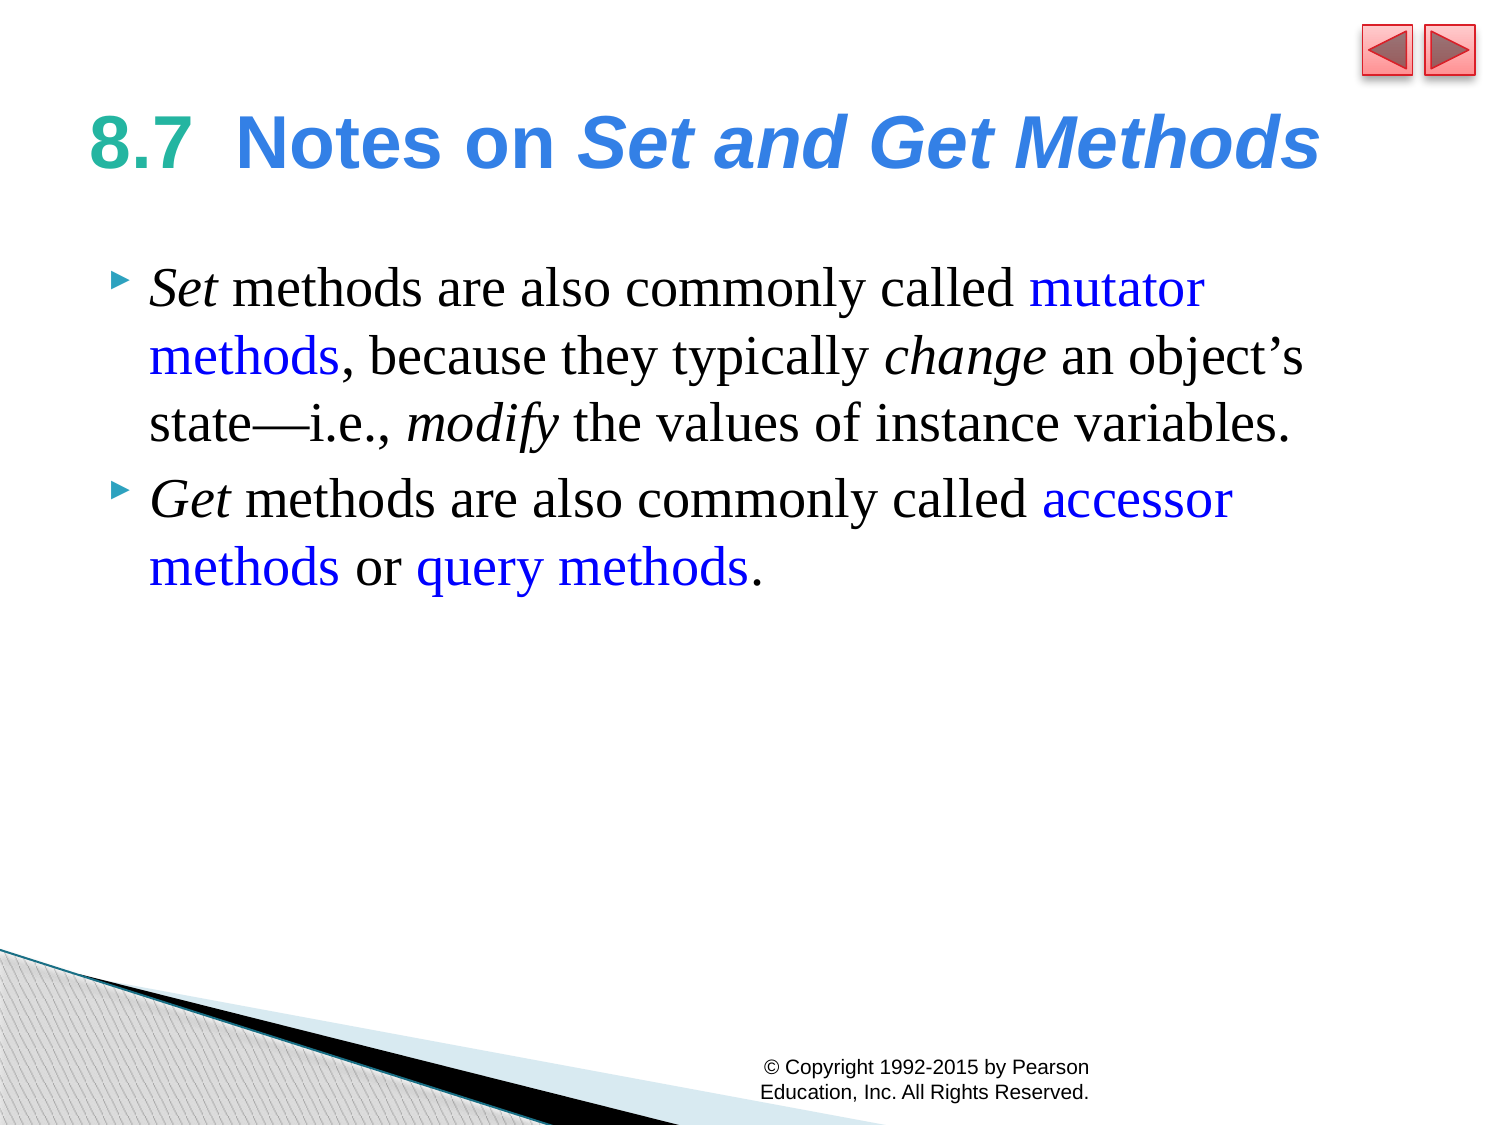

# 8.7  Notes on Set and Get Methods
Set methods are also commonly called mutator methods, because they typically change an object’s state—i.e., modify the values of instance variables.
Get methods are also commonly called accessor methods or query methods.
© Copyright 1992-2015 by Pearson Education, Inc. All Rights Reserved.